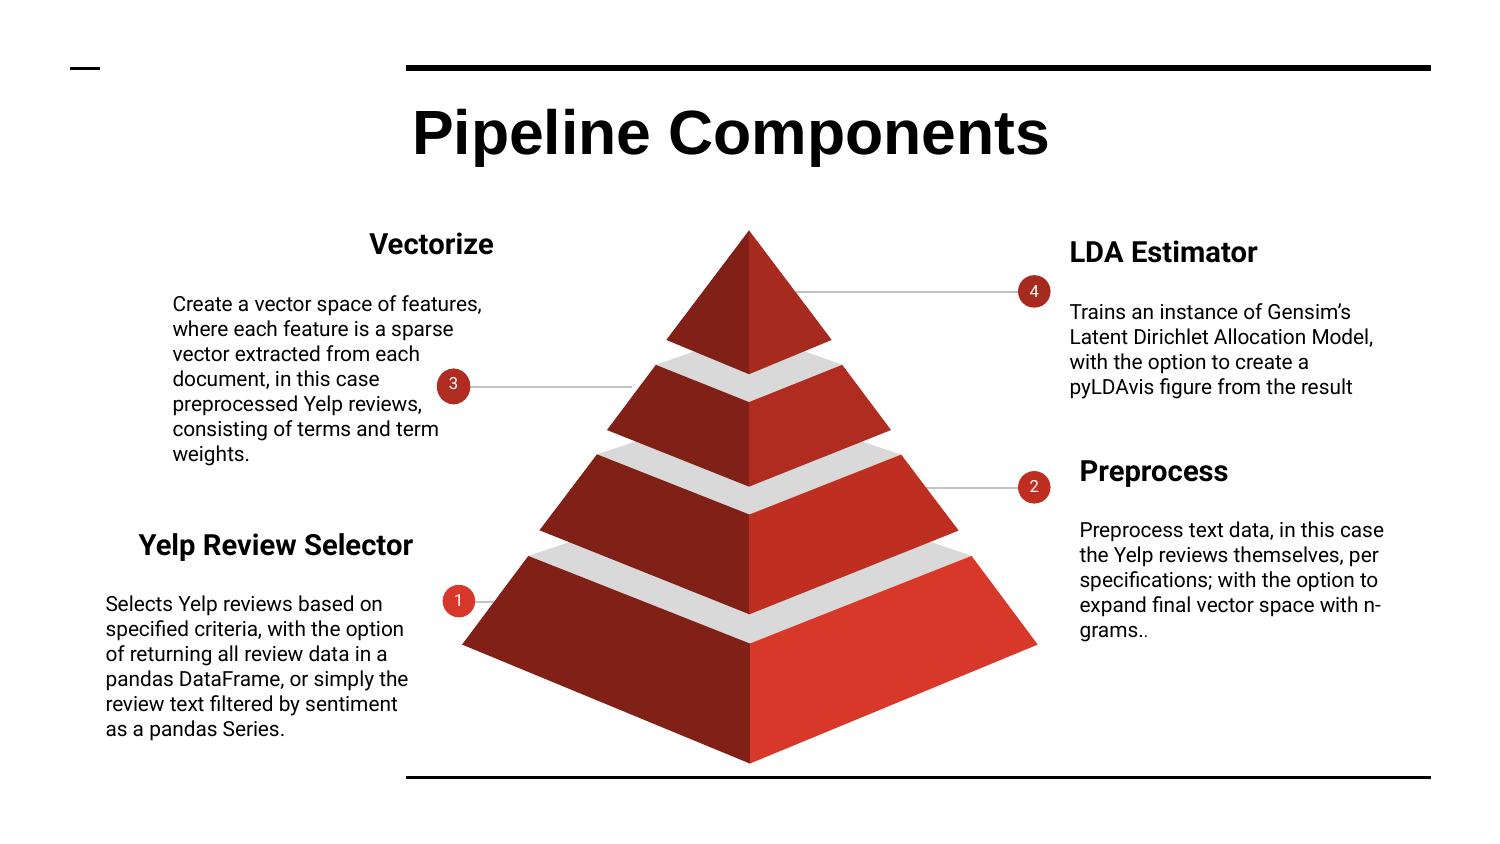

# Pipeline Components

LDA Estimator

Trains an instance of Gensim’s Latent Dirichlet Allocation Model, with the option to create a pyLDAvis figure from the result
4

Vectorize

Create a vector space of features, where each feature is a sparse vector extracted from each document, in this case preprocessed Yelp reviews, consisting of terms and term weights.
3

2
Preprocess

Preprocess text data, in this case the Yelp reviews themselves, per specifications; with the option to expand final vector space with n-grams..

Yelp Review Selector

Selects Yelp reviews based on specified criteria, with the option of returning all review data in a pandas DataFrame, or simply the review text filtered by sentiment as a pandas Series.
1